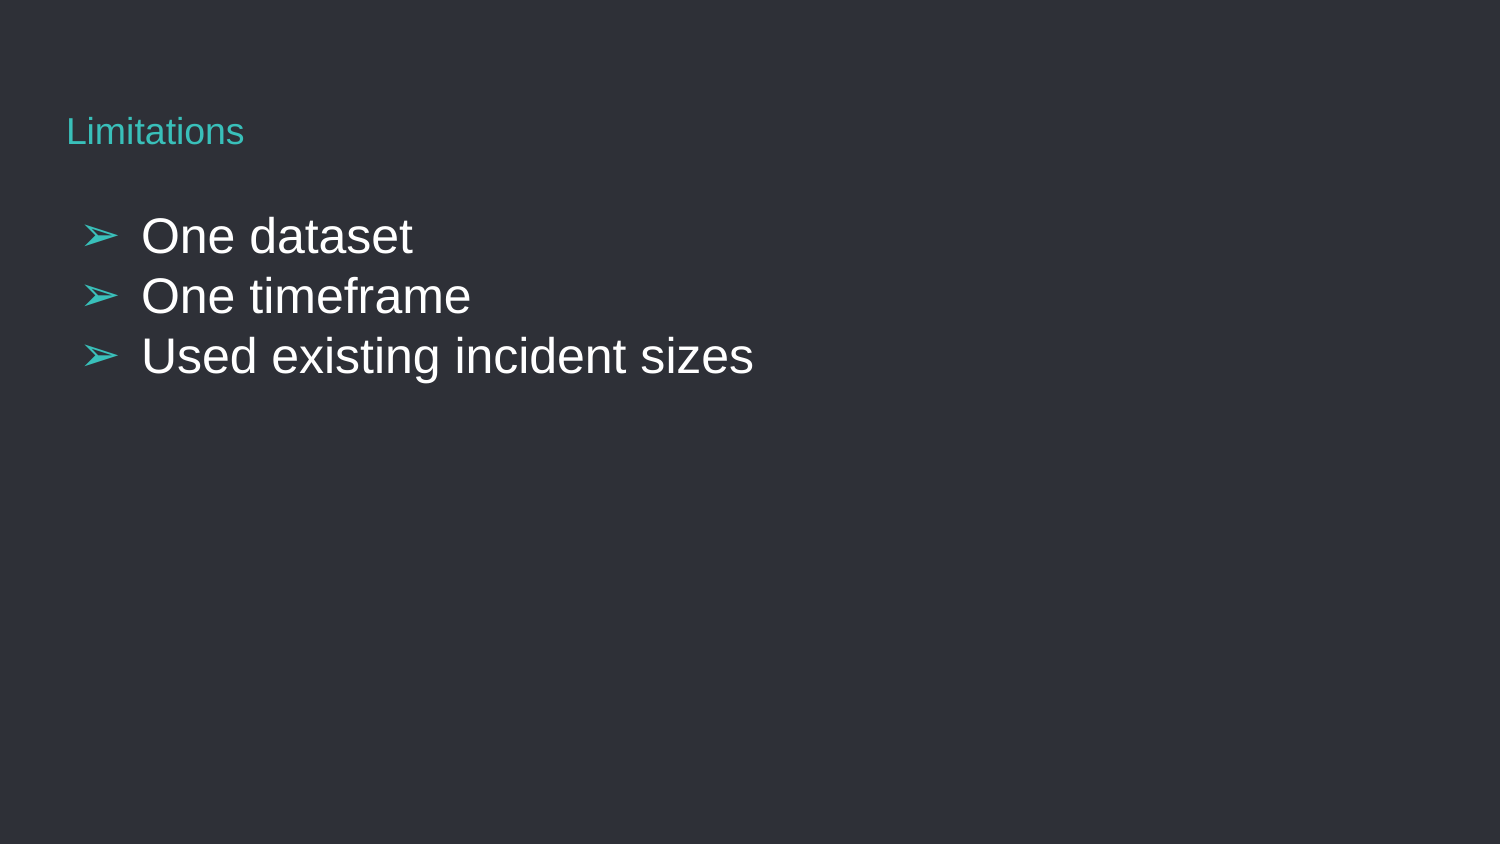

# Limitations
One dataset
One timeframe
Used existing incident sizes